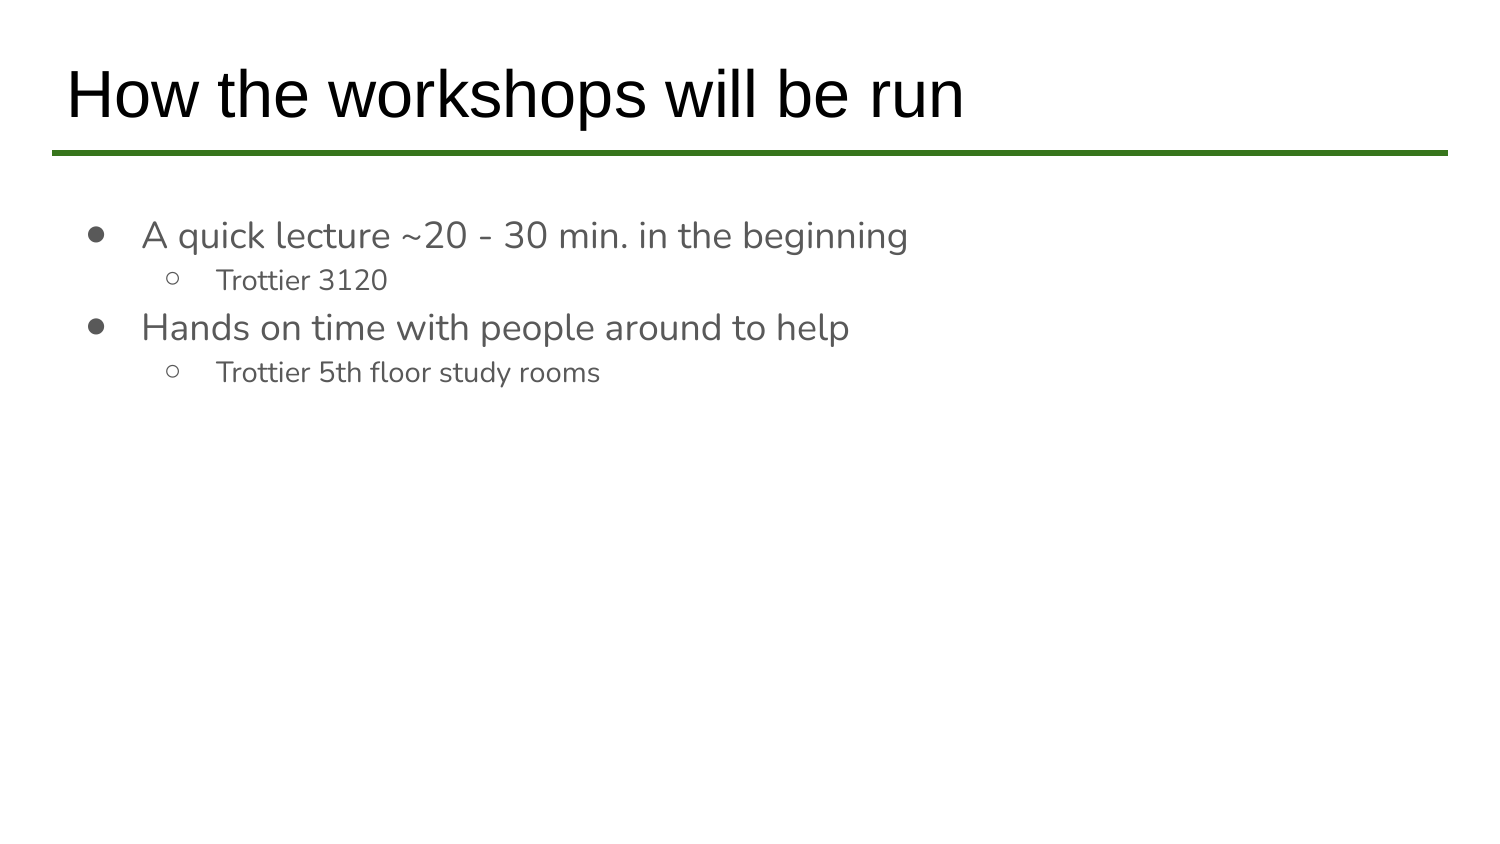

# How the workshops will be run
A quick lecture ~20 - 30 min. in the beginning
Trottier 3120
Hands on time with people around to help
Trottier 5th floor study rooms